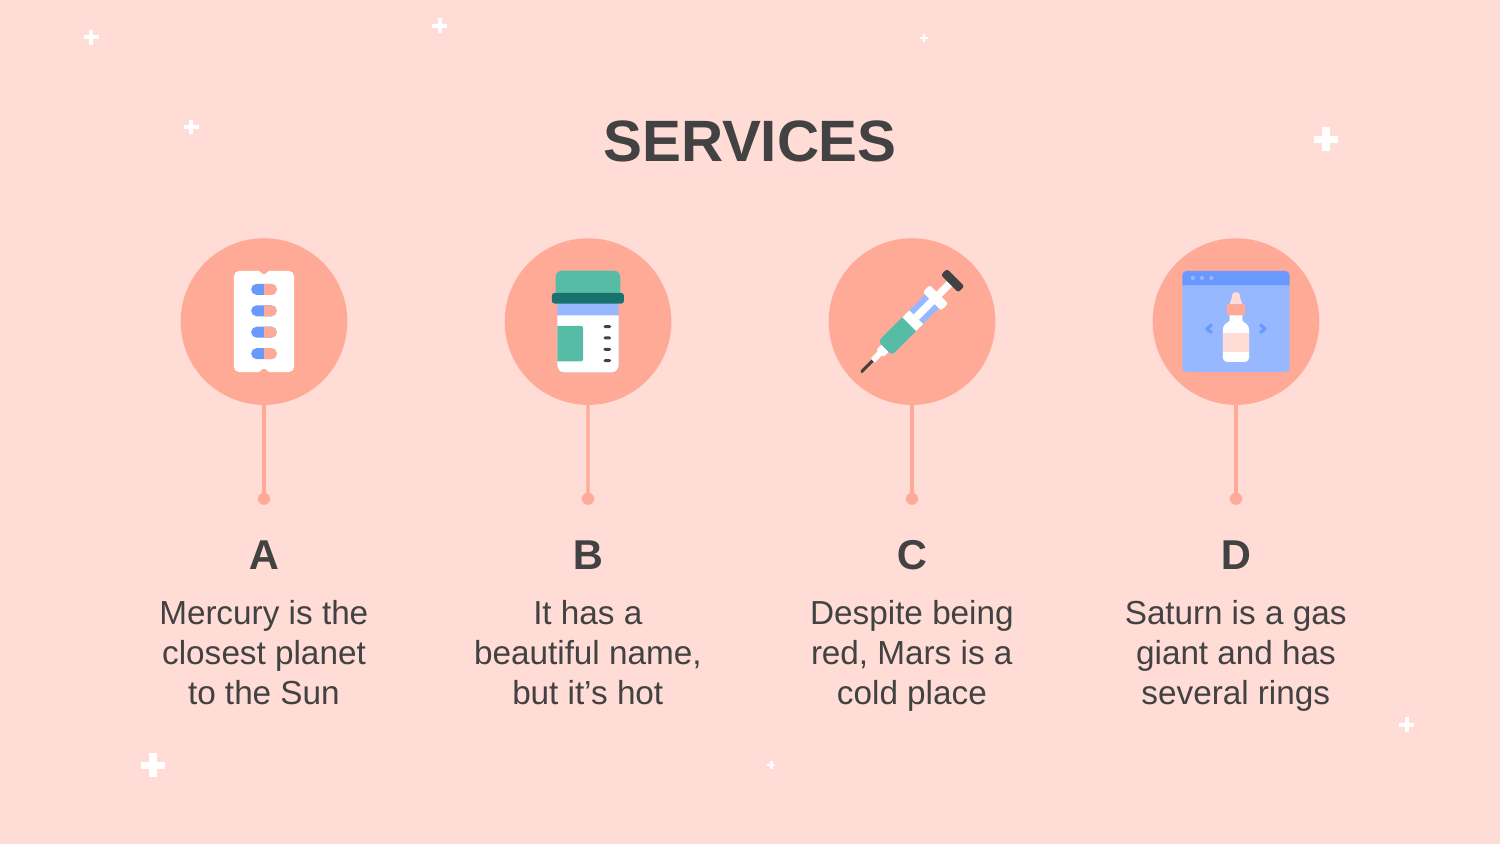

# SERVICES

A
B
C
D
Mercury is the closest planet to the Sun

It has a beautiful name, but it’s hot

Despite being red, Mars is a cold place

Saturn is a gas giant and has several rings